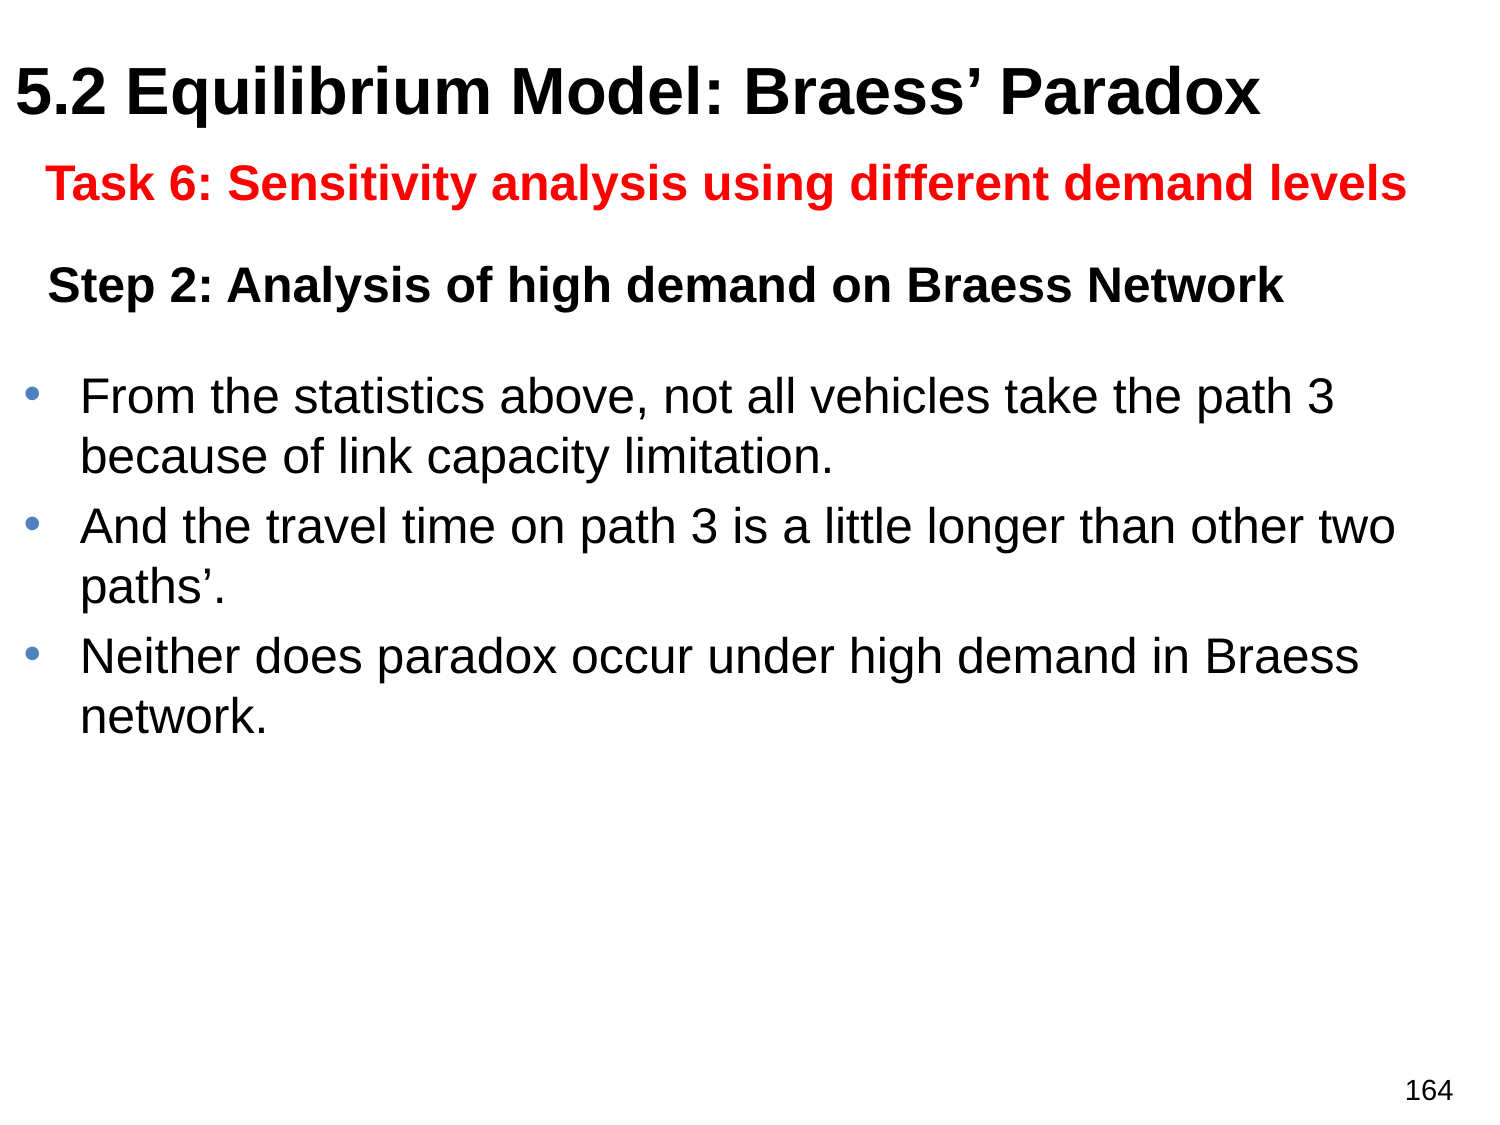

5.2 Equilibrium Model: Braess’ Paradox
Task 6: Sensitivity analysis using different demand levels
# Step 2: Analysis of high demand on Braess Network
From the statistics above, not all vehicles take the path 3 because of link capacity limitation.
And the travel time on path 3 is a little longer than other two paths’.
Neither does paradox occur under high demand in Braess network.
164